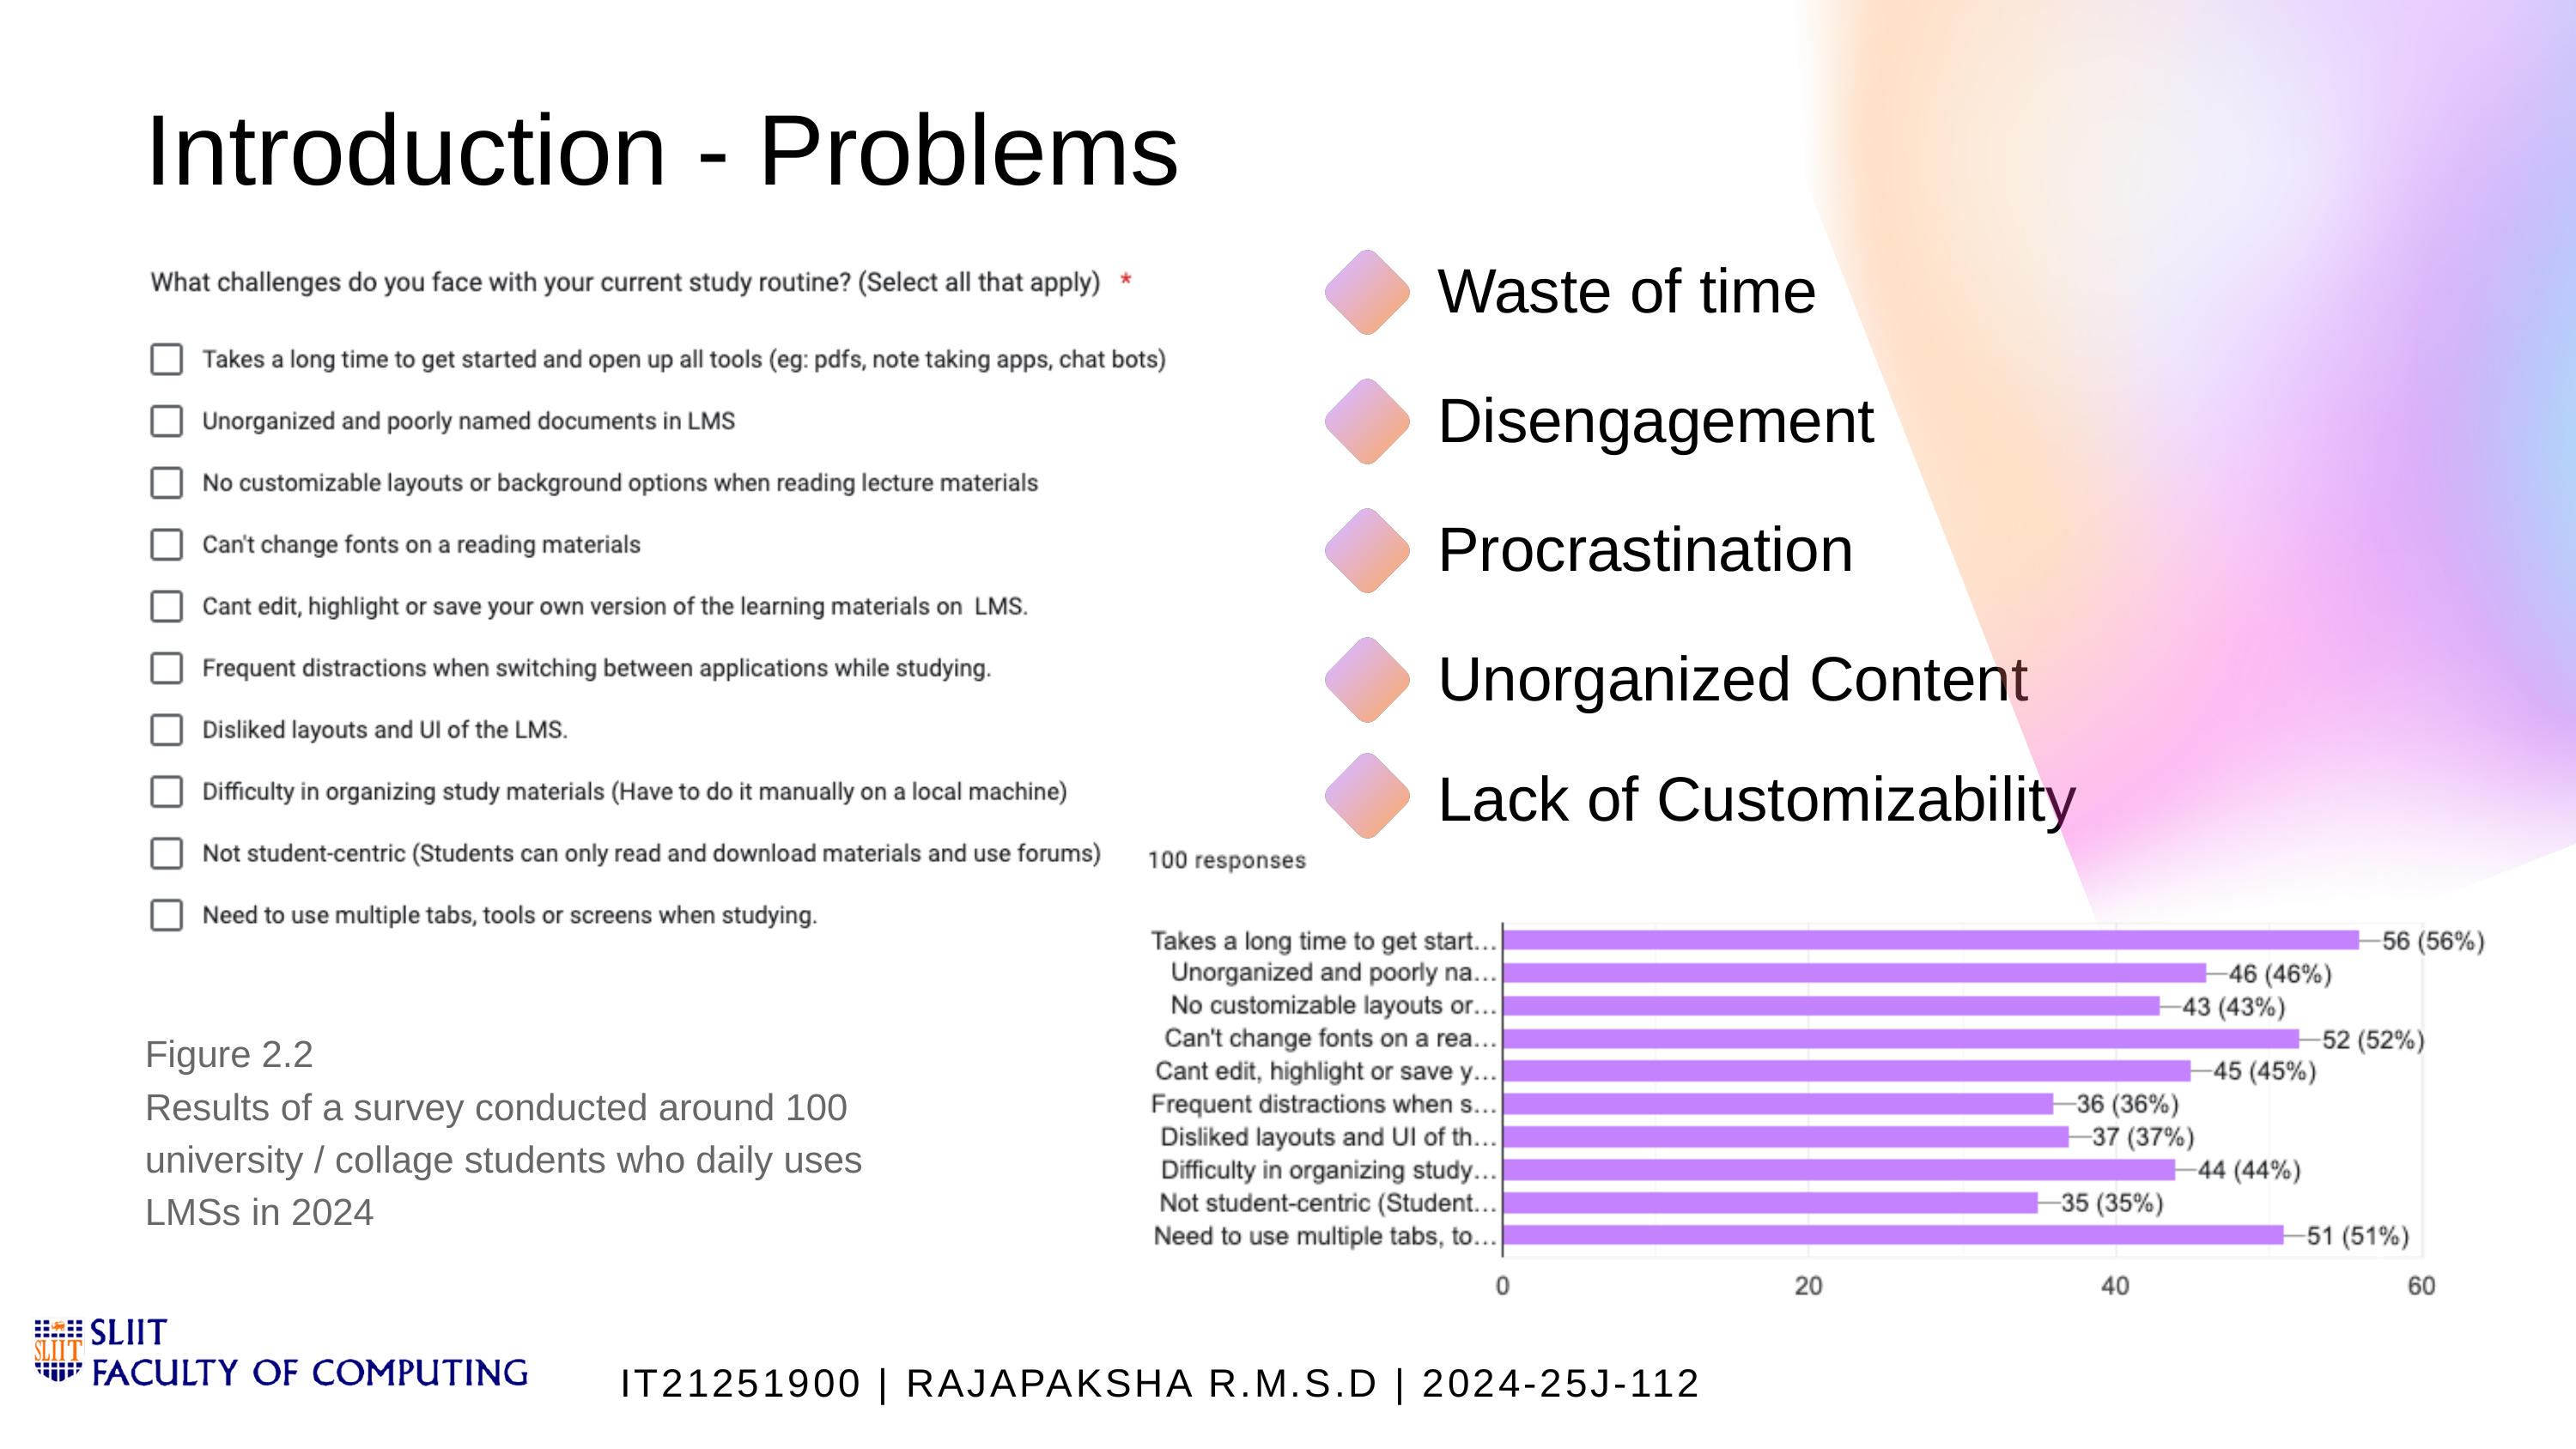

Introduction - Problems

Waste of time

Disengagement

Procrastination

Unorganized Content

Lack of Customizability

Figure 2.2
Results of a survey conducted around 100
university / collage students who daily uses LMSs in 2024

IT21251900 | RAJAPAKSHA R.M.S.D | 2024-25J-112